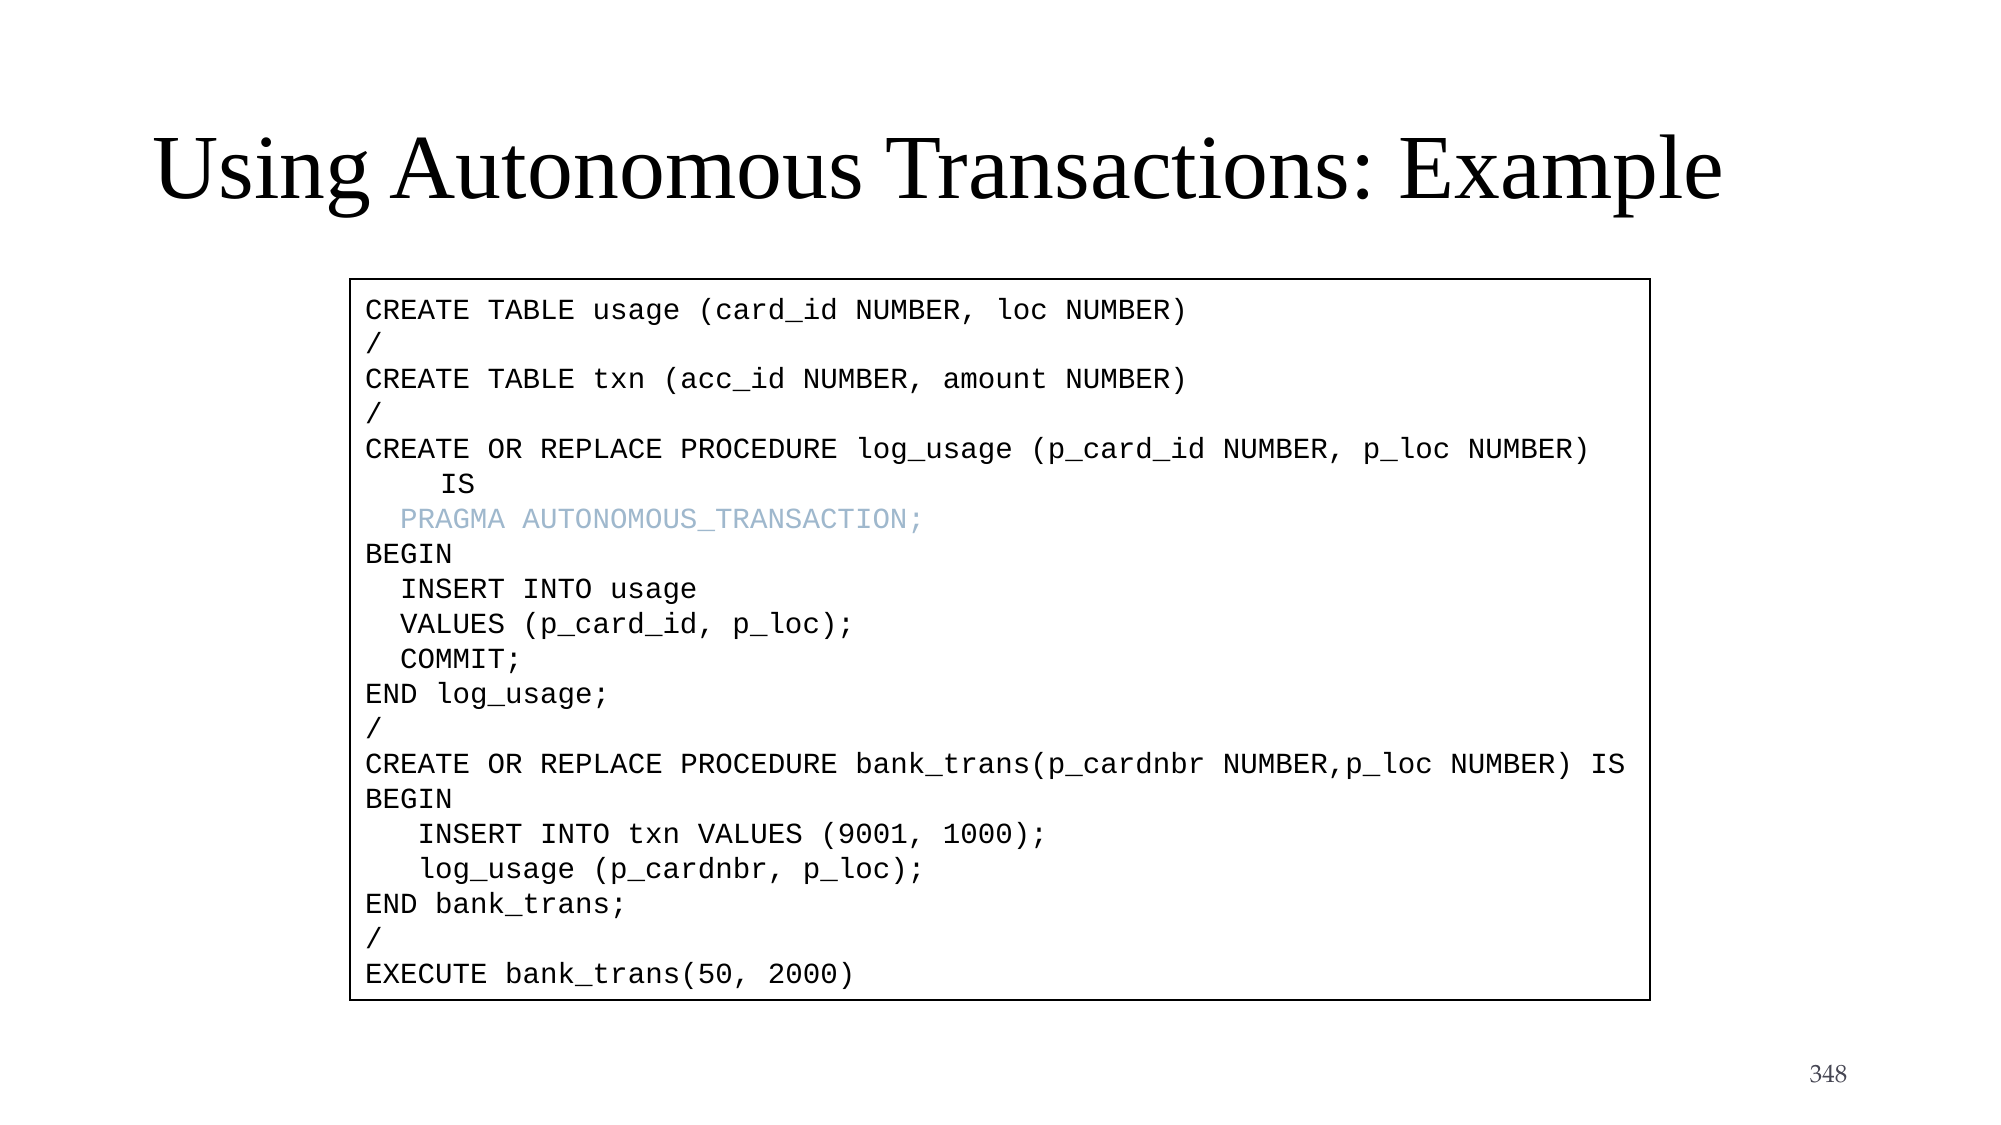

# Using Autonomous Transactions: Example
CREATE TABLE usage (card_id NUMBER, loc NUMBER)
/
CREATE TABLE txn (acc_id NUMBER, amount NUMBER)
/
CREATE OR REPLACE PROCEDURE log_usage (p_card_id NUMBER, p_loc NUMBER) IS
  PRAGMA AUTONOMOUS_TRANSACTION;
BEGIN
  INSERT INTO usage
  VALUES (p_card_id, p_loc);
  COMMIT;
END log_usage;
/
CREATE OR REPLACE PROCEDURE bank_trans(p_cardnbr NUMBER,p_loc NUMBER) IS
BEGIN
   INSERT INTO txn VALUES (9001, 1000);
   log_usage (p_cardnbr, p_loc);
END bank_trans;
/
EXECUTE bank_trans(50, 2000)
348